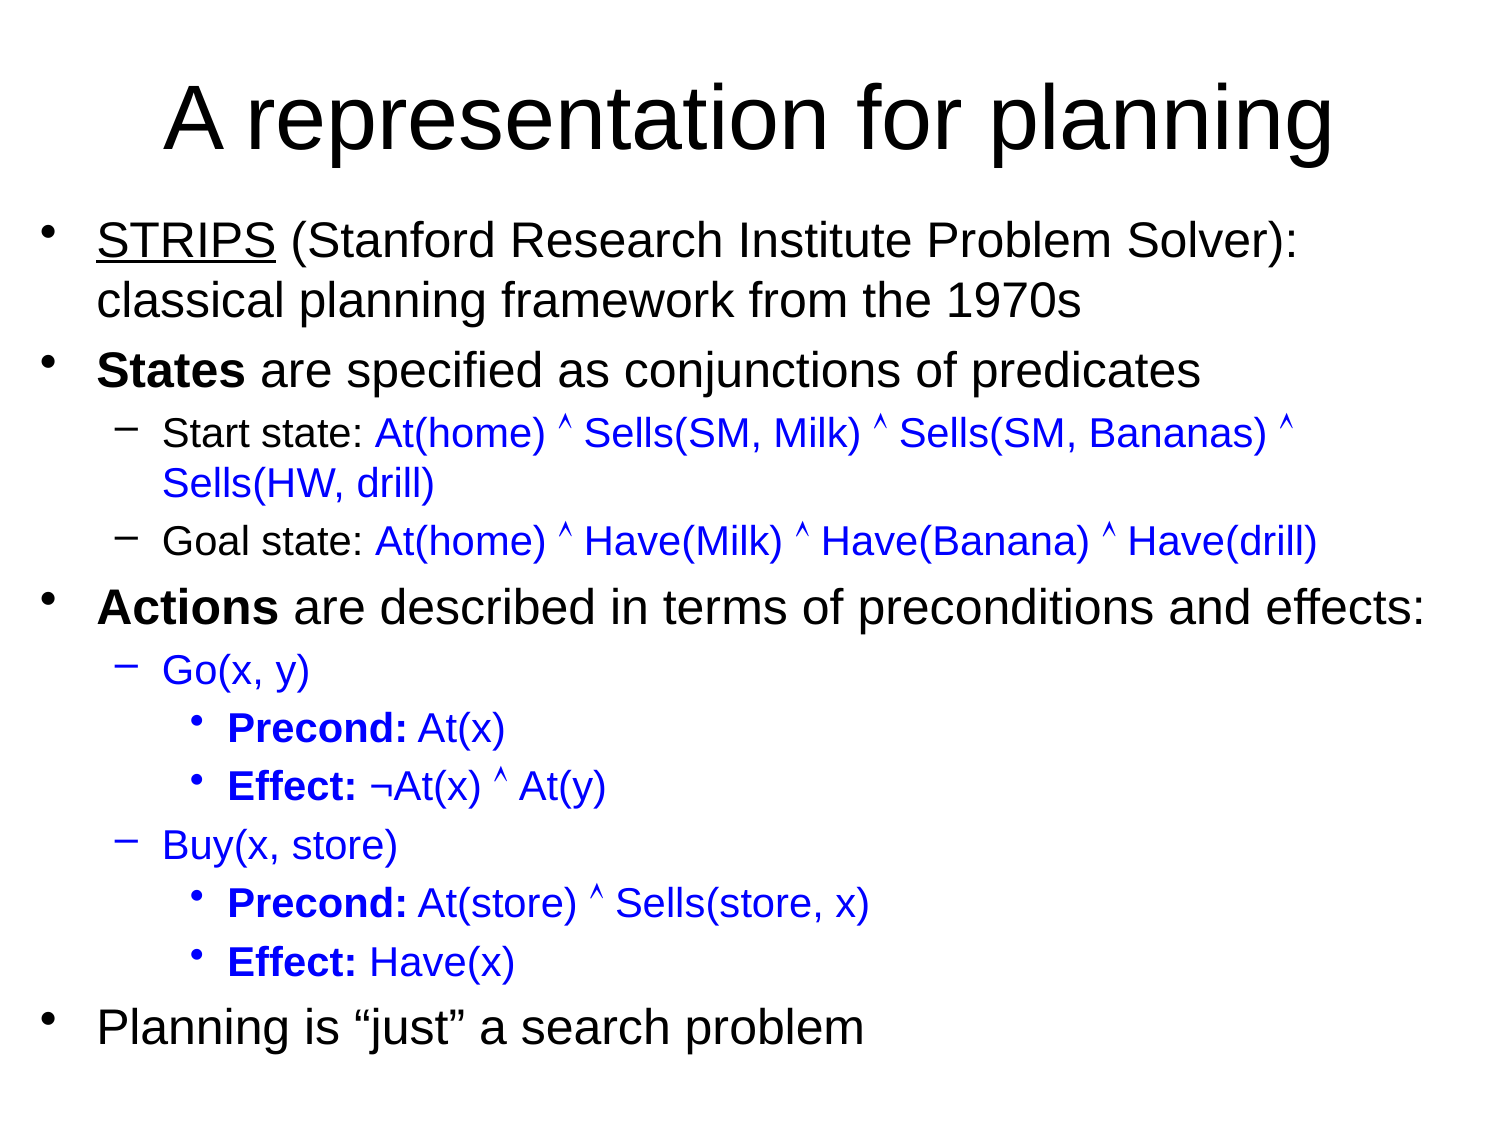

# A representation for planning
STRIPS (Stanford Research Institute Problem Solver): classical planning framework from the 1970s
States are specified as conjunctions of predicates
Start state: At(home) ∧ Sells(SM, Milk) ∧ Sells(SM, Bananas) ∧ Sells(HW, drill)
Goal state: At(home) ∧ Have(Milk) ∧ Have(Banana) ∧ Have(drill)
Actions are described in terms of preconditions and effects:
Go(x, y)
Precond: At(x)
Effect: ¬At(x) ∧ At(y)
Buy(x, store)
Precond: At(store) ∧ Sells(store, x)
Effect: Have(x)
Planning is “just” a search problem